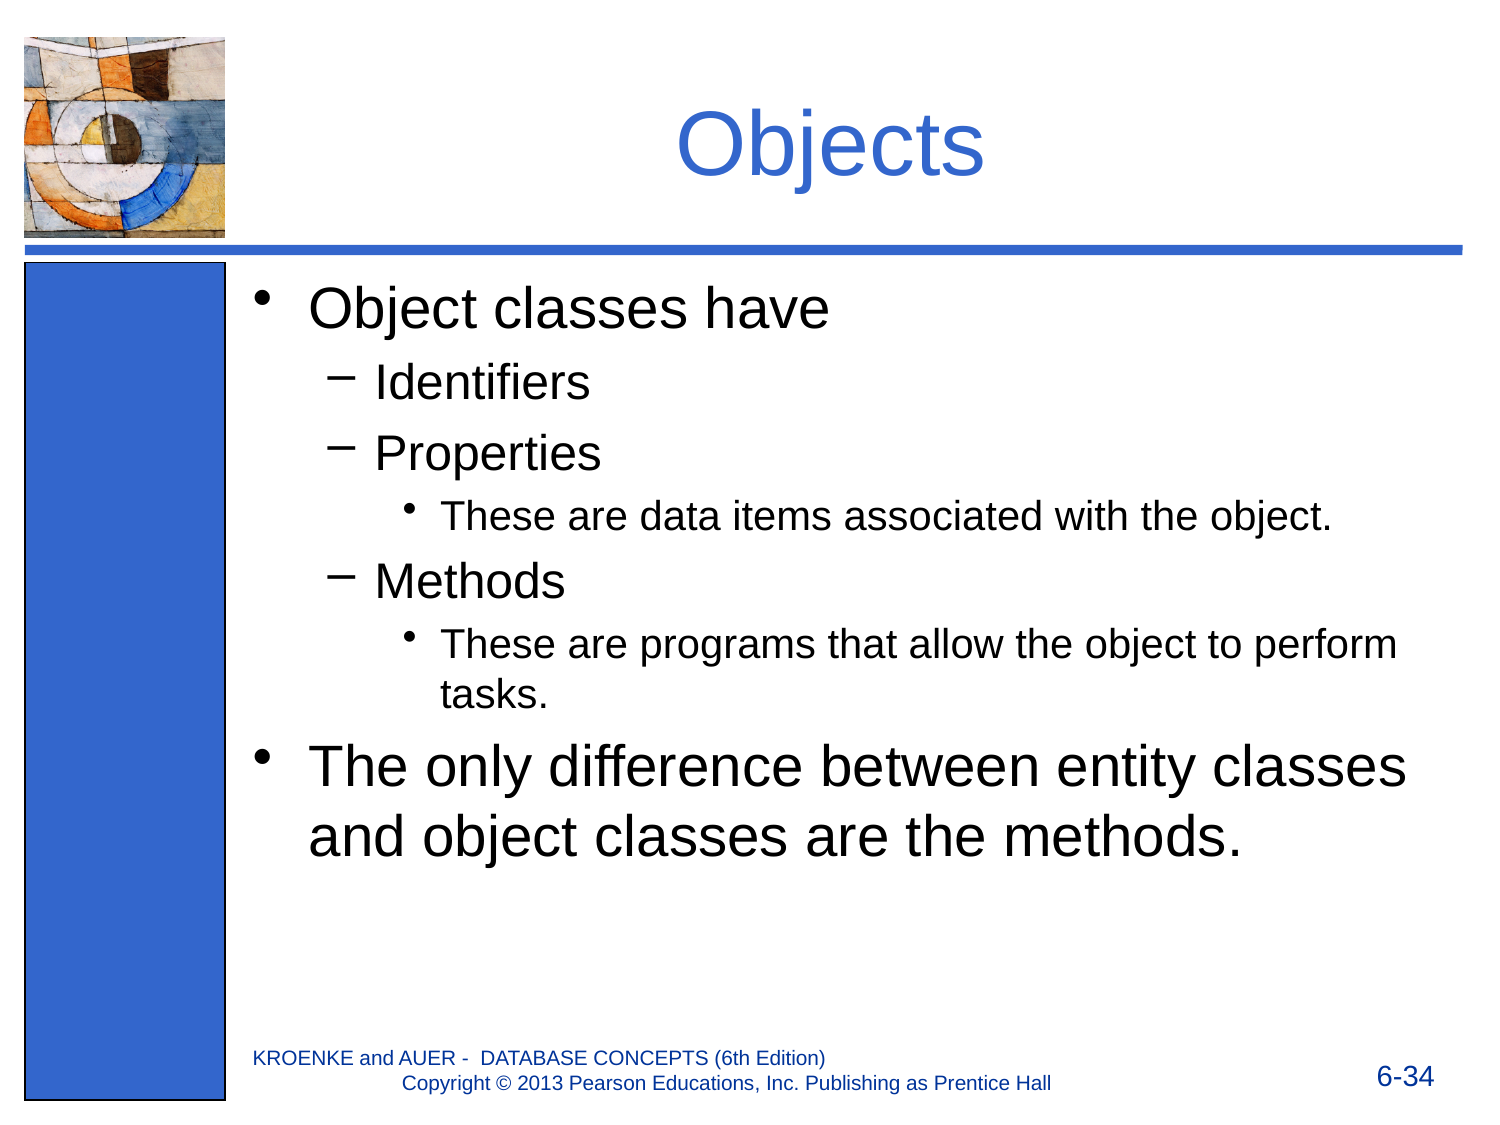

# Objects
Object classes have
Identifiers
Properties
These are data items associated with the object.
Methods
These are programs that allow the object to perform tasks.
The only difference between entity classes and object classes are the methods.
KROENKE and AUER -  DATABASE CONCEPTS (6th Edition)                                                                     Copyright © 2013 Pearson Educations, Inc. Publishing as Prentice Hall
6-34